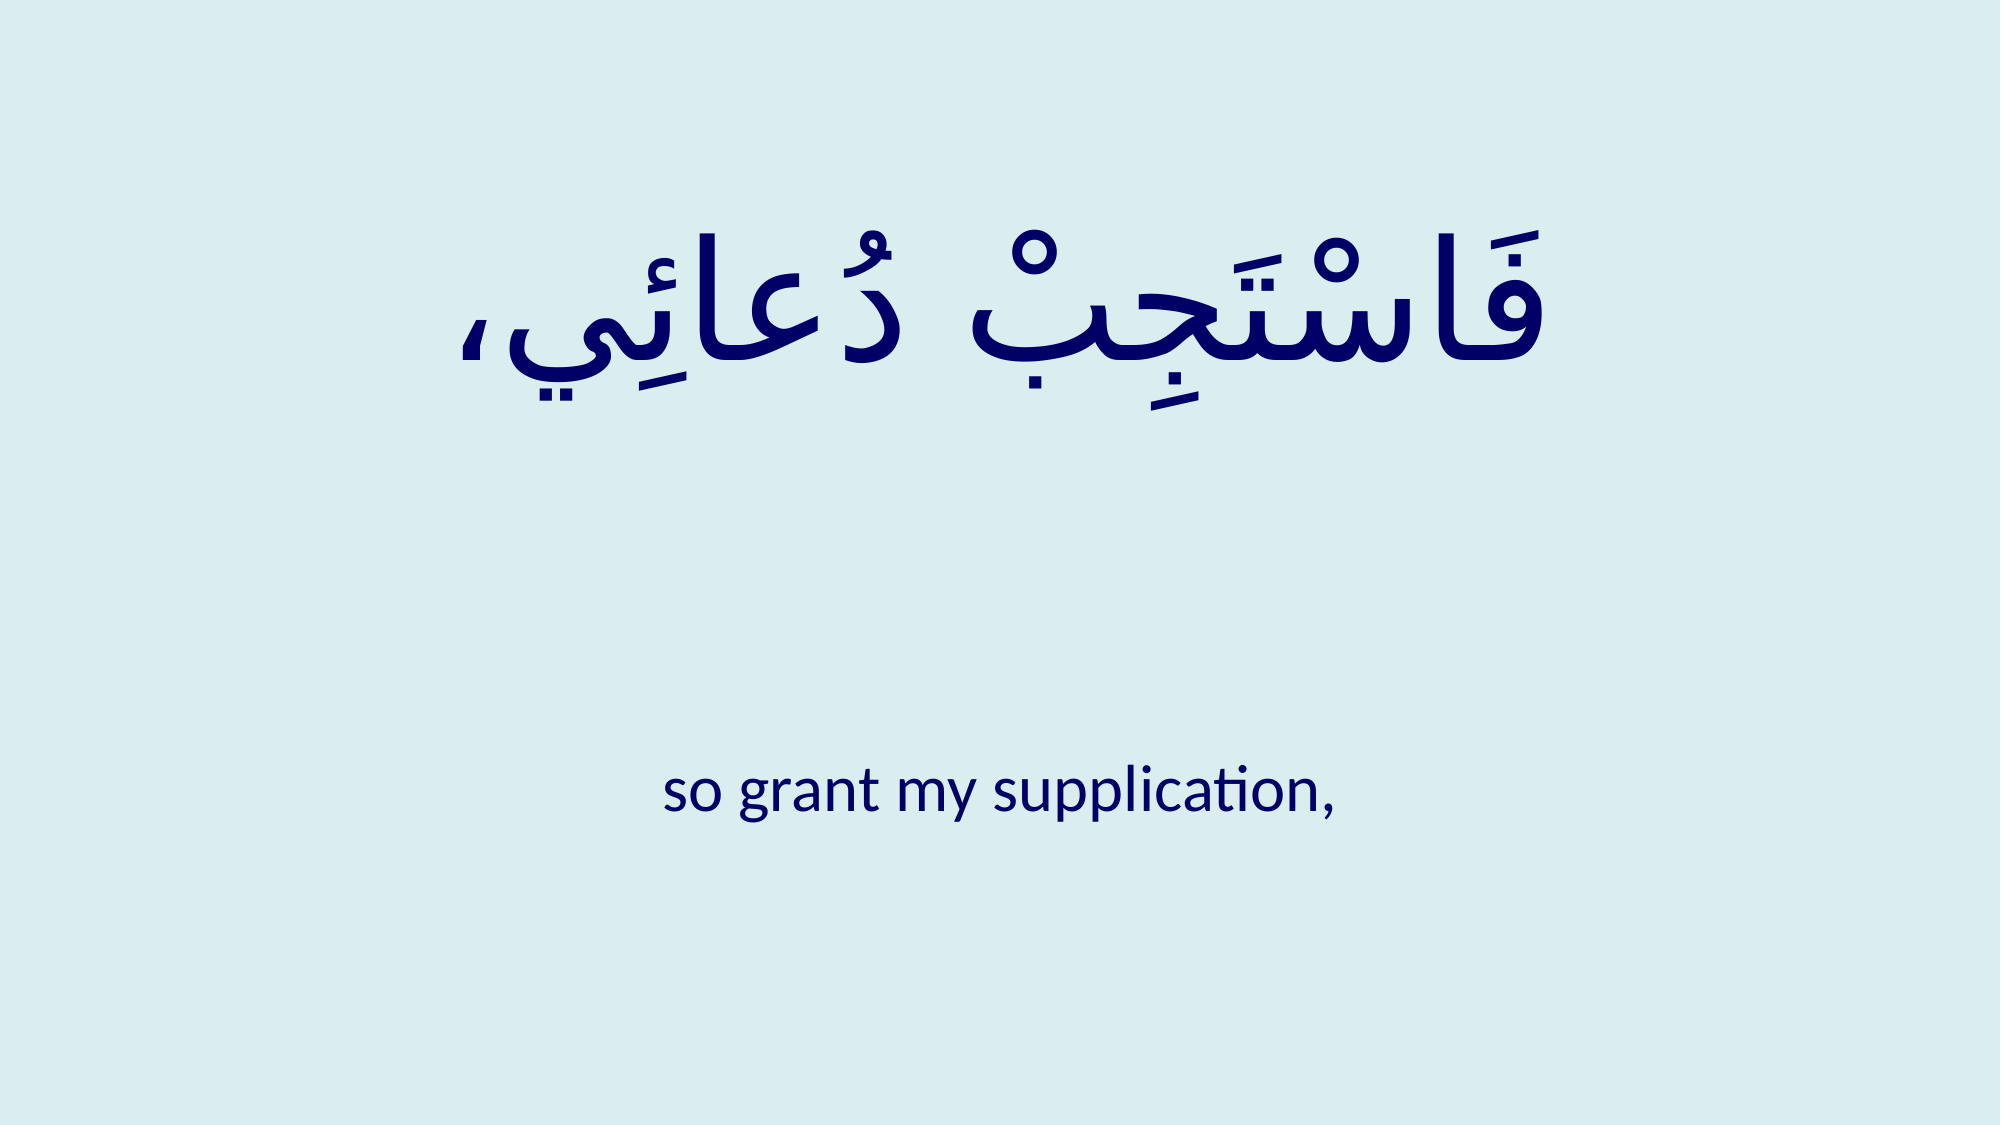

# فَاسْتَجِبْ دُعائِي،
so grant my supplication,